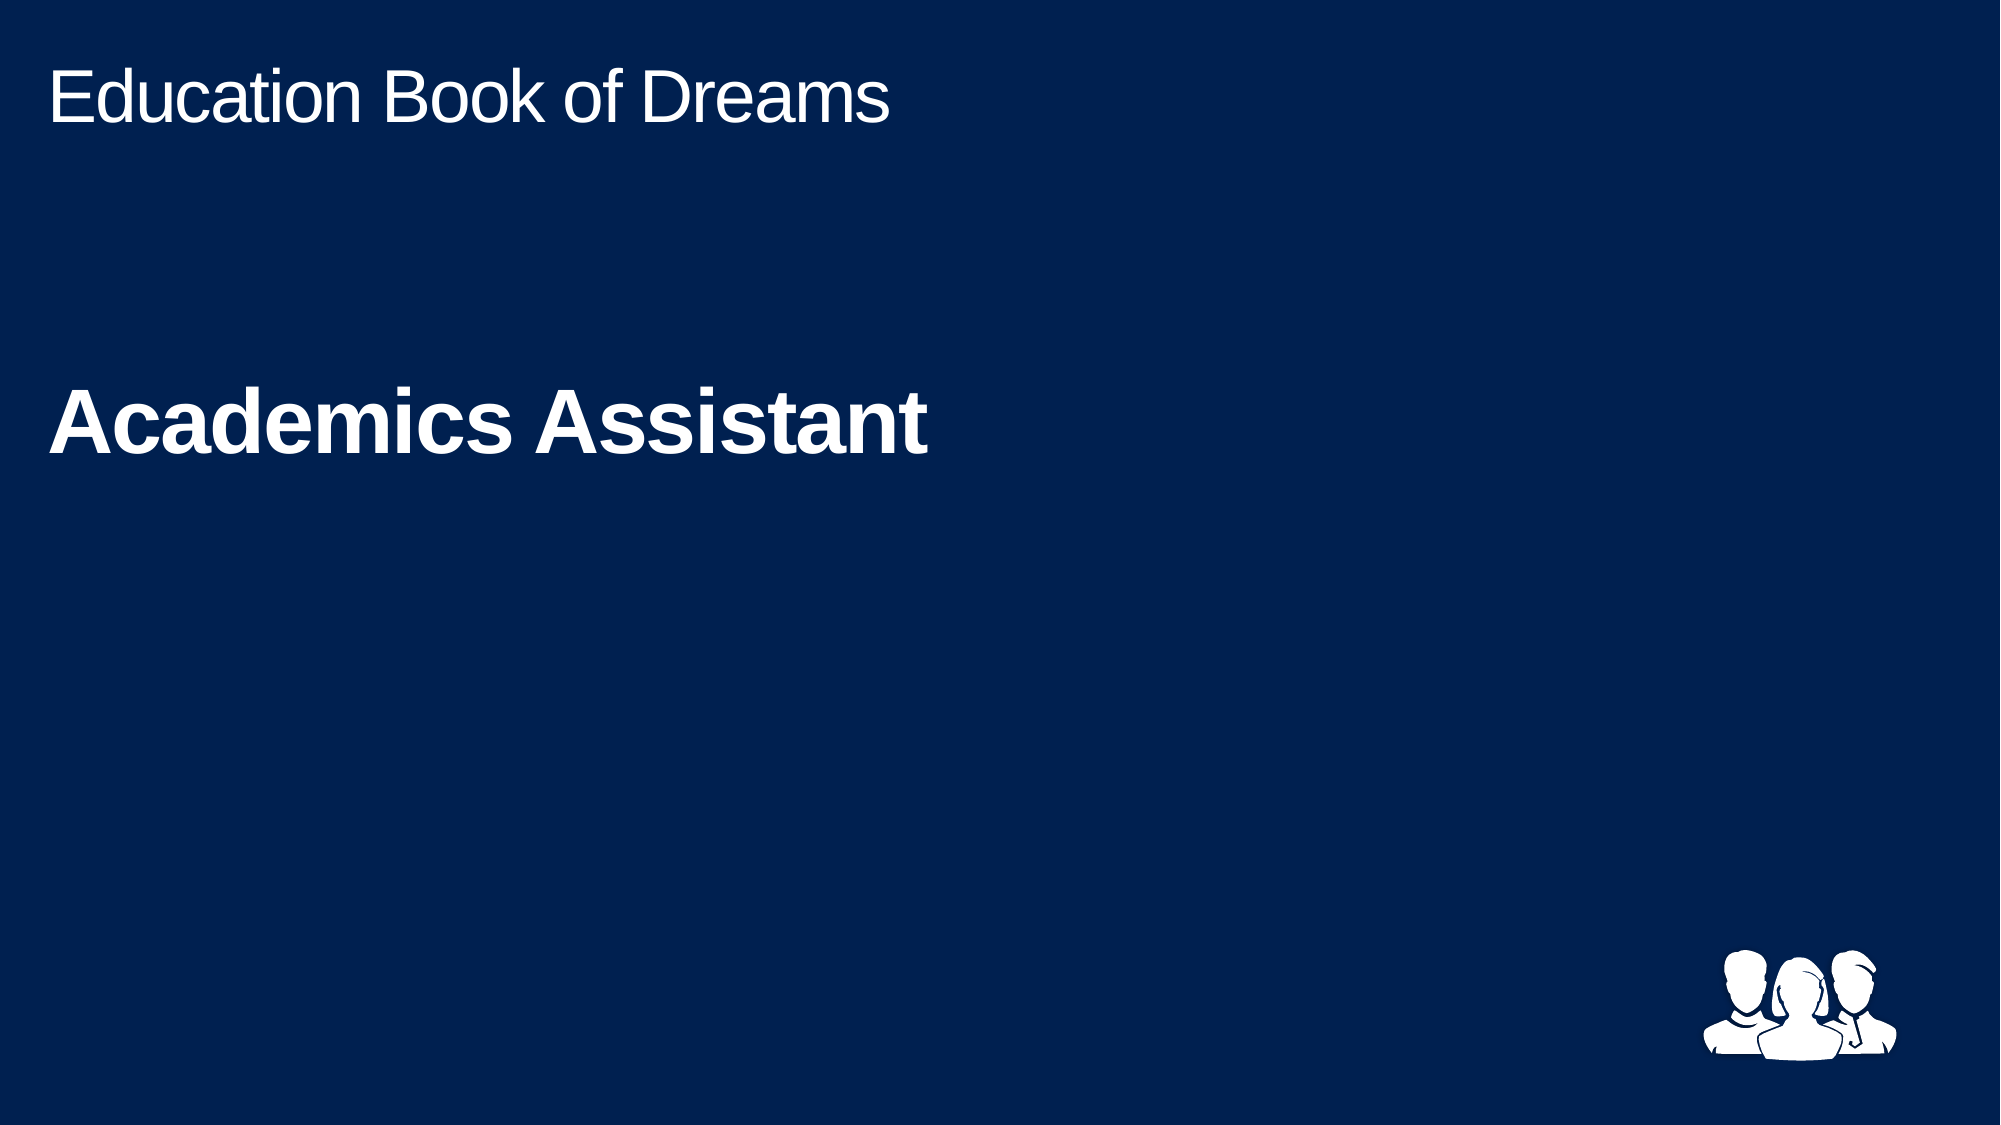

Education Book of Dreams
# Academics Assistant